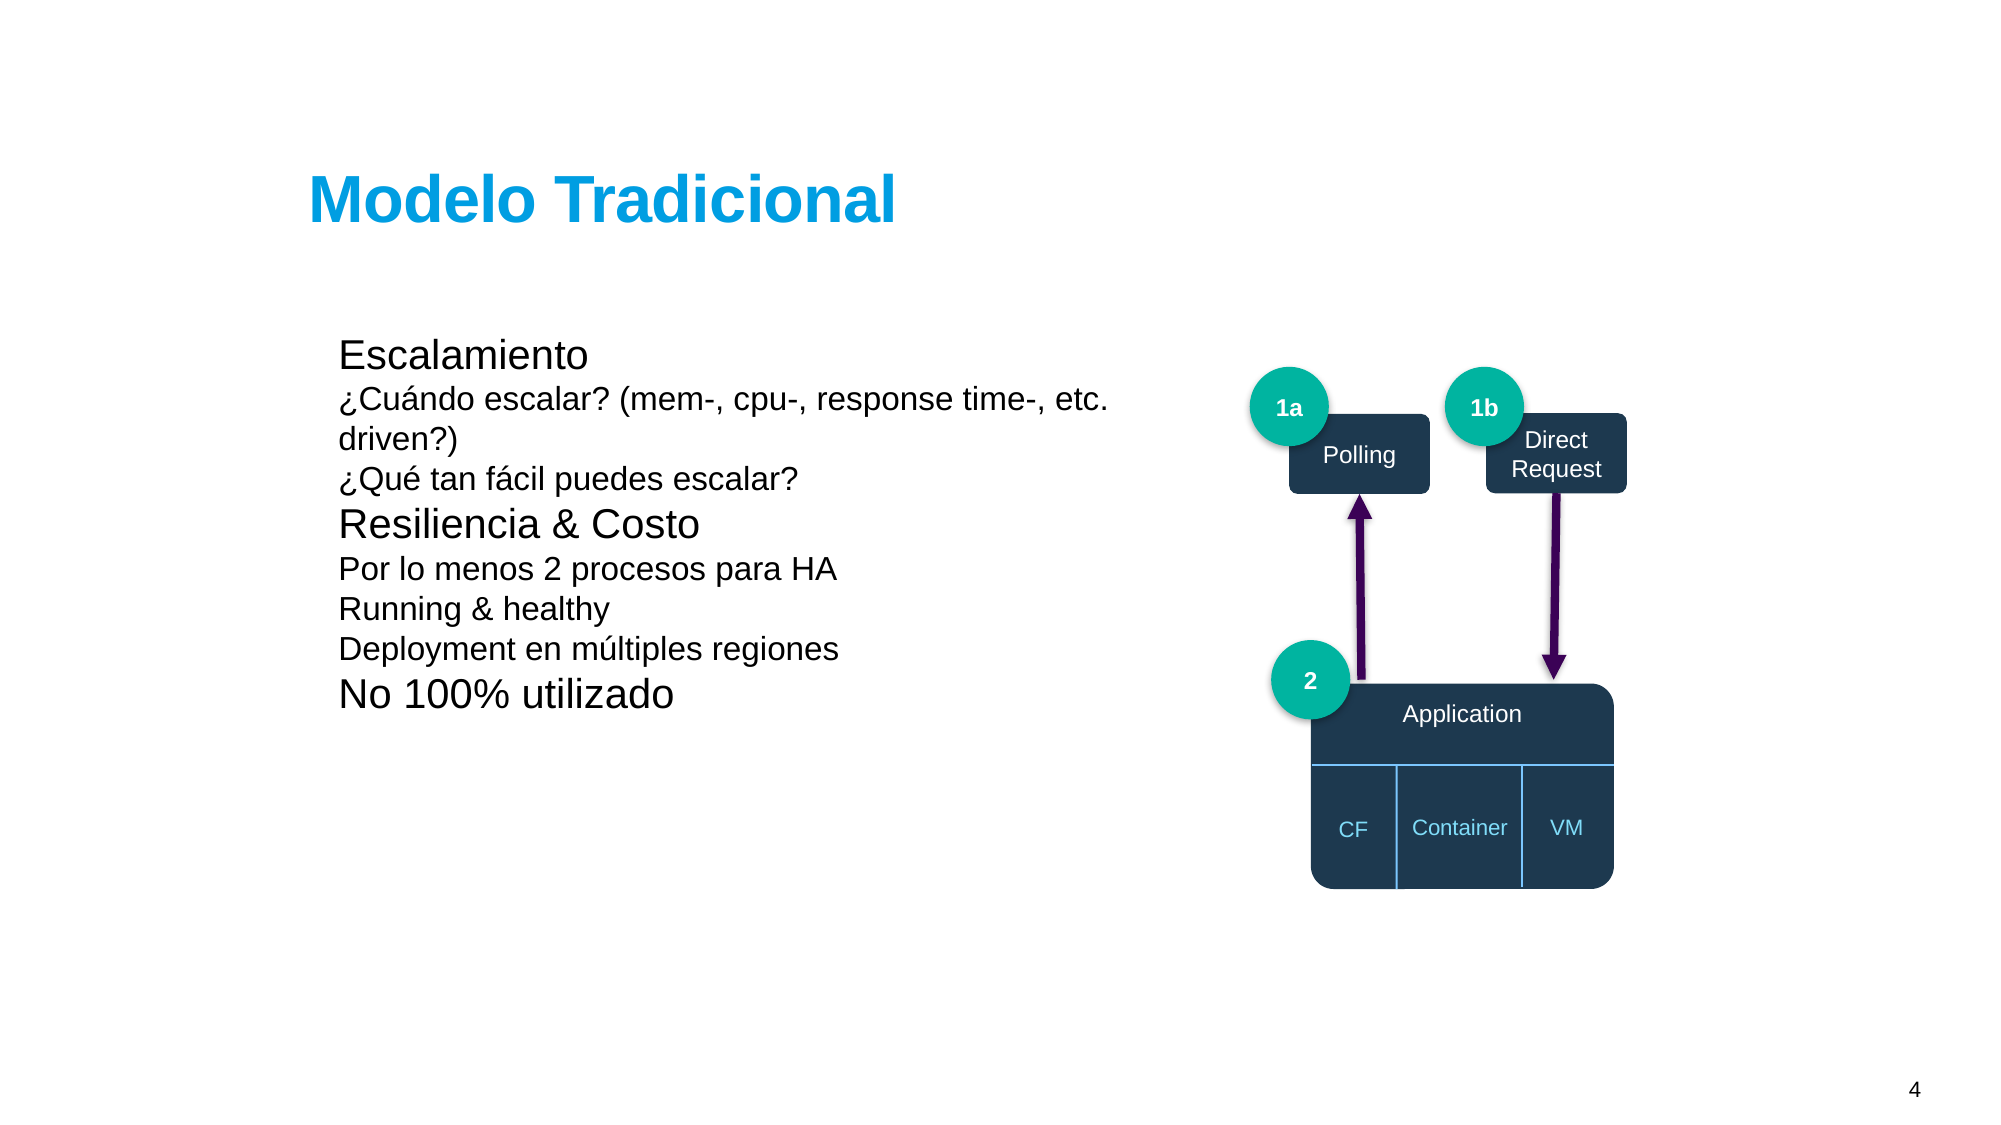

# Modelo Tradicional
Escalamiento
¿Cuándo escalar? (mem-, cpu-, response time-, etc. driven?)
¿Qué tan fácil puedes escalar?
Resiliencia & Costo
Por lo menos 2 procesos para HA
Running & healthy
Deployment en múltiples regiones
No 100% utilizado
1a
1b
Direct Request
Polling
2
Application

Container
CF
VM
Swift